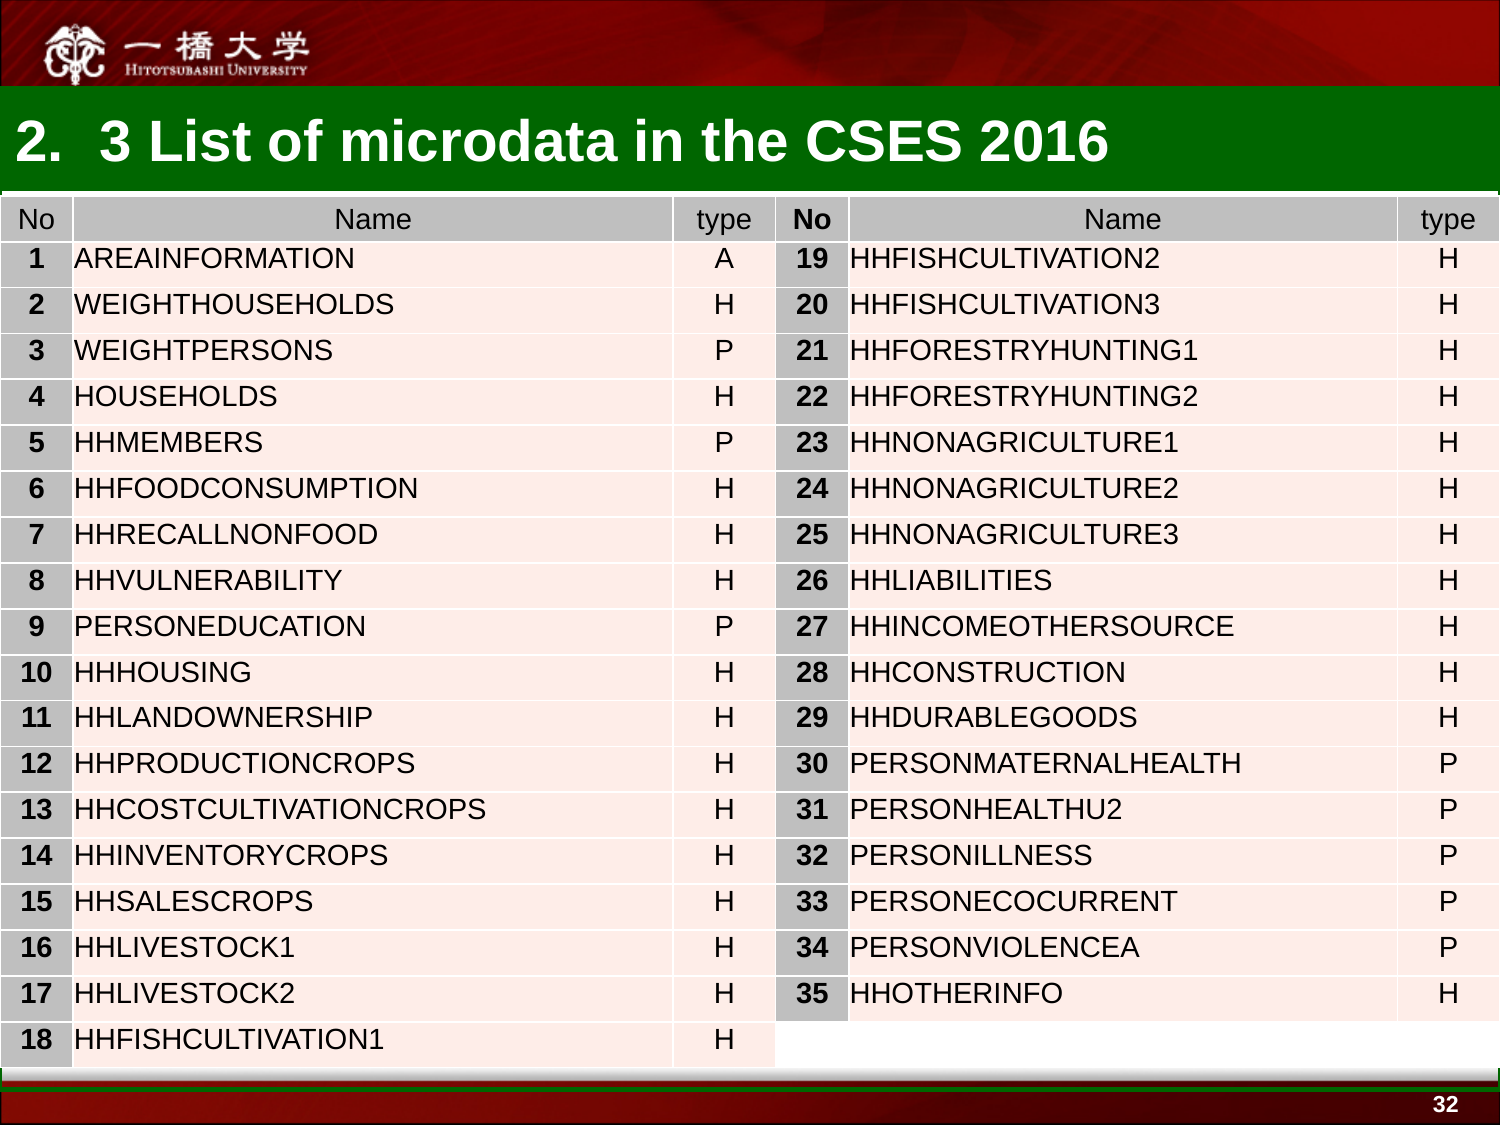

# 3 List of microdata in the CSES 2016

| No | Name | type | No | Name | type |
| --- | --- | --- | --- | --- | --- |
| 1 | AREAINFORMATION | A | 19 | HHFISHCULTIVATION2 | H |
| 2 | WEIGHTHOUSEHOLDS | H | 20 | HHFISHCULTIVATION3 | H |
| 3 | WEIGHTPERSONS | P | 21 | HHFORESTRYHUNTING1 | H |
| 4 | HOUSEHOLDS | H | 22 | HHFORESTRYHUNTING2 | H |
| 5 | HHMEMBERS | P | 23 | HHNONAGRICULTURE1 | H |
| 6 | HHFOODCONSUMPTION | H | 24 | HHNONAGRICULTURE2 | H |
| 7 | HHRECALLNONFOOD | H | 25 | HHNONAGRICULTURE3 | H |
| 8 | HHVULNERABILITY | H | 26 | HHLIABILITIES | H |
| 9 | PERSONEDUCATION | P | 27 | HHINCOMEOTHERSOURCE | H |
| 10 | HHHOUSING | H | 28 | HHCONSTRUCTION | H |
| 11 | HHLANDOWNERSHIP | H | 29 | HHDURABLEGOODS | H |
| 12 | HHPRODUCTIONCROPS | H | 30 | PERSONMATERNALHEALTH | P |
| 13 | HHCOSTCULTIVATIONCROPS | H | 31 | PERSONHEALTHU2 | P |
| 14 | HHINVENTORYCROPS | H | 32 | PERSONILLNESS | P |
| 15 | HHSALESCROPS | H | 33 | PERSONECOCURRENT | P |
| 16 | HHLIVESTOCK1 | H | 34 | PERSONVIOLENCEA | P |
| 17 | HHLIVESTOCK2 | H | 35 | HHOTHERINFO | H |
| 18 | HHFISHCULTIVATION1 | H |  |  |  |
32